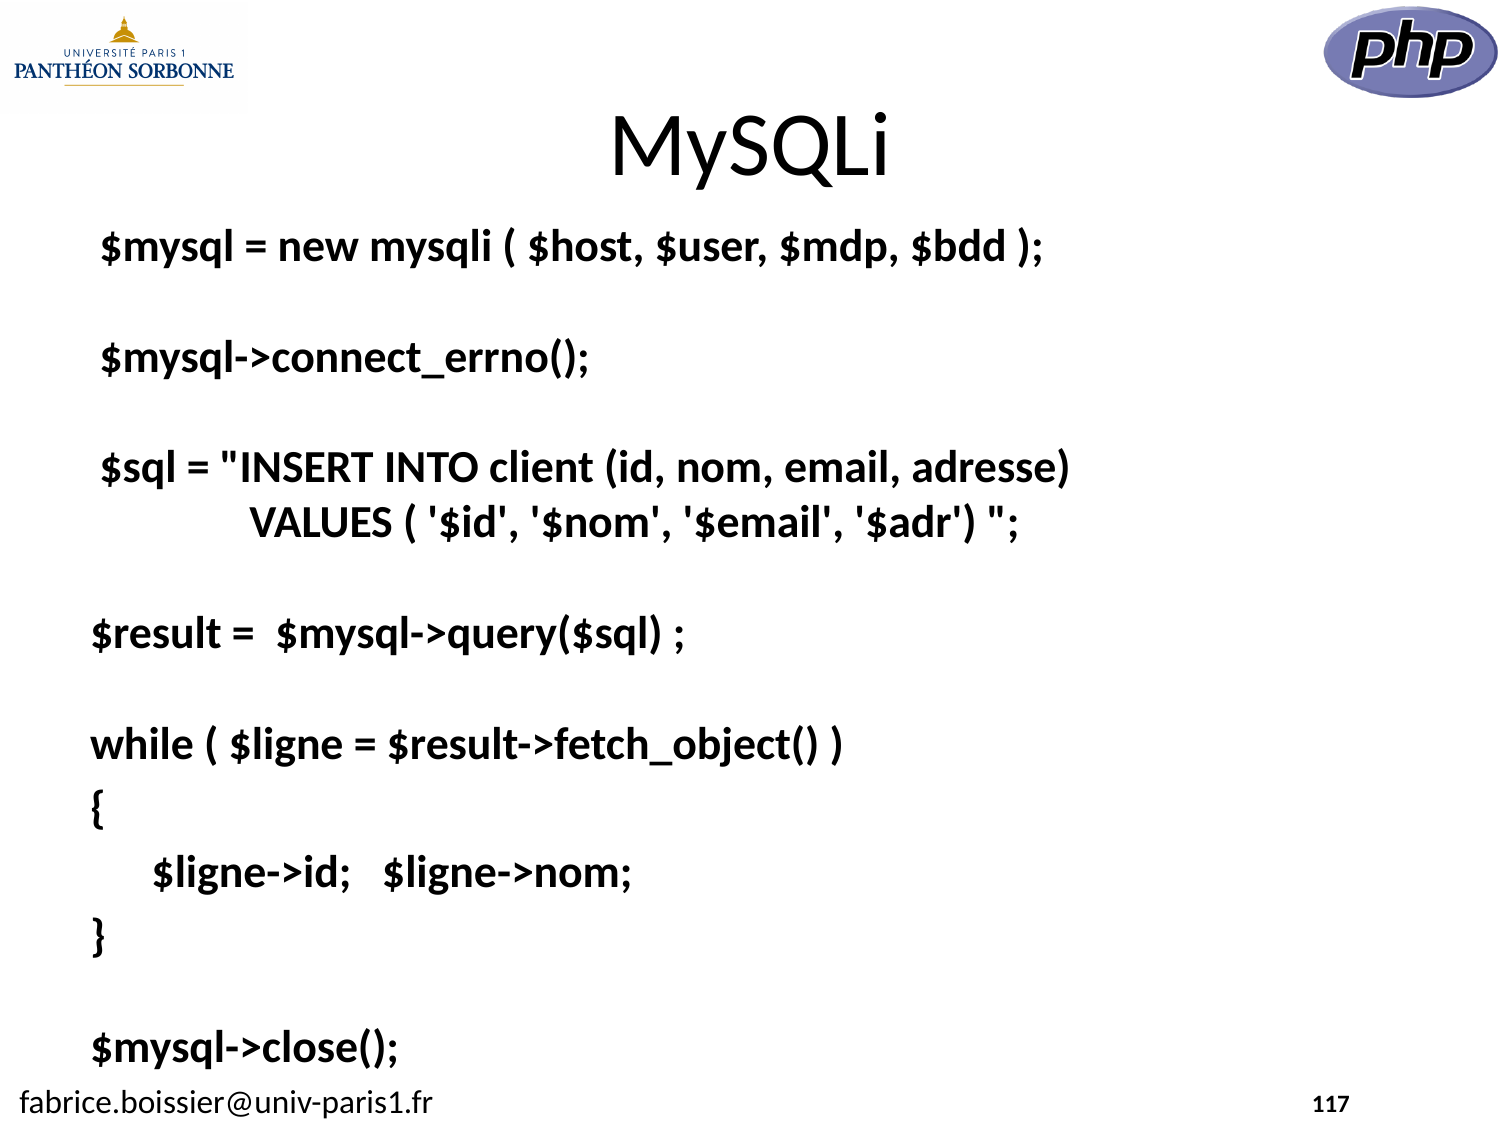

# MySQLi
$mysql = new mysqli ( $host, $user, $mdp, $bdd );

$mysql->connect_errno();

$sql = "INSERT INTO client (id, nom, email, adresse)
	VALUES ( '$id', '$nom', '$email', '$adr') ";

$result =  $mysql->query($sql) ;

while ( $ligne = $result->fetch_object() )
{
      $ligne->id;   $ligne->nom;
}

$mysql->close();
117